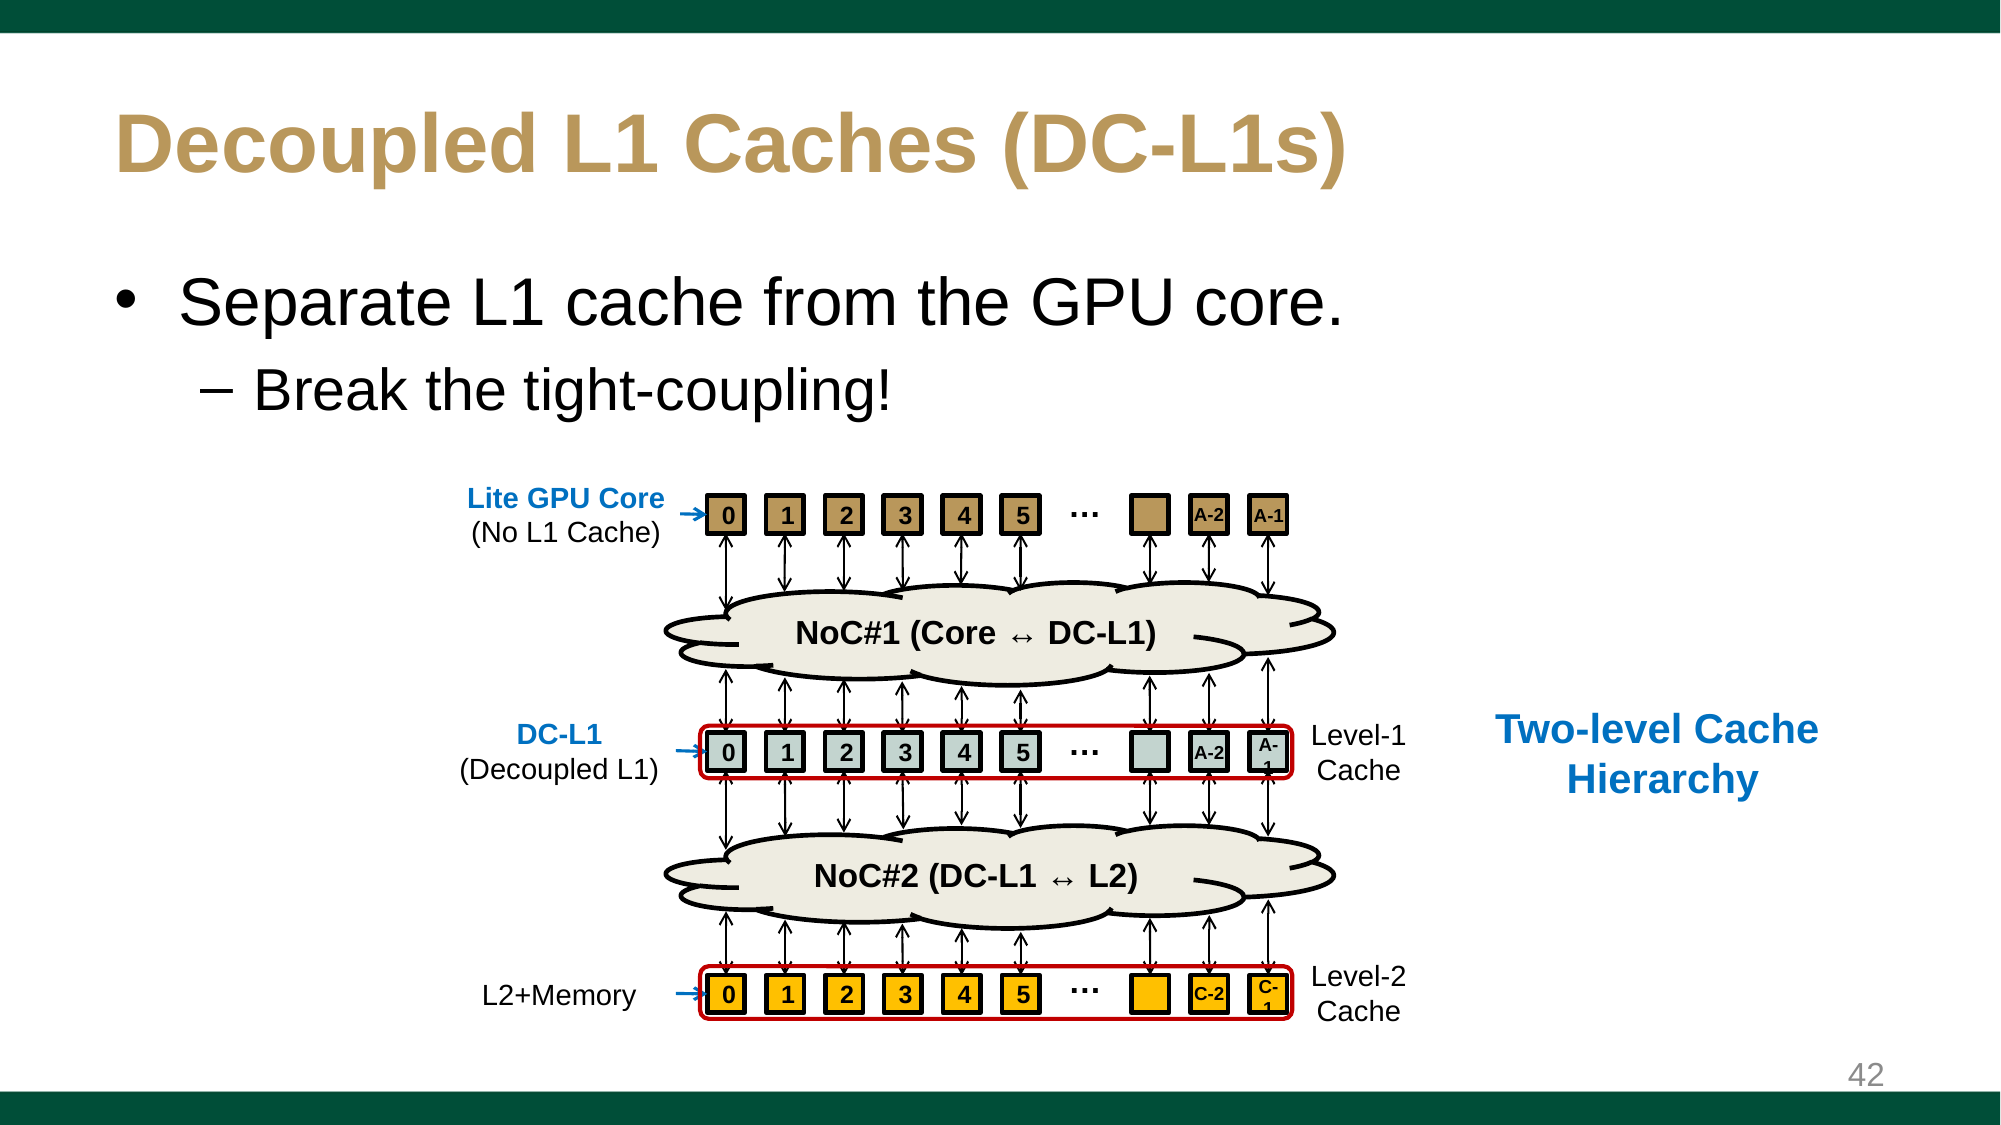

# Decoupled L1 Caches (DC-L1s)
Separate L1 cache from the GPU core.
Break the tight-coupling!
…
Lite GPU Core
(No L1 Cache)
A-2
5

3
4

2
0
1
A-1
NoC#1 (Core ↔ DC-L1)
Two-level Cache
Hierarchy
…
DC-L1
(Decoupled L1)
Level-1
Cache
A-1

5

3
4

2
0
1
A-2
NoC#2 (DC-L1 ↔ L2)
…
Level-2
Cache
C-1

L2+Memory
C-2
5

0
3
4

2
1

42